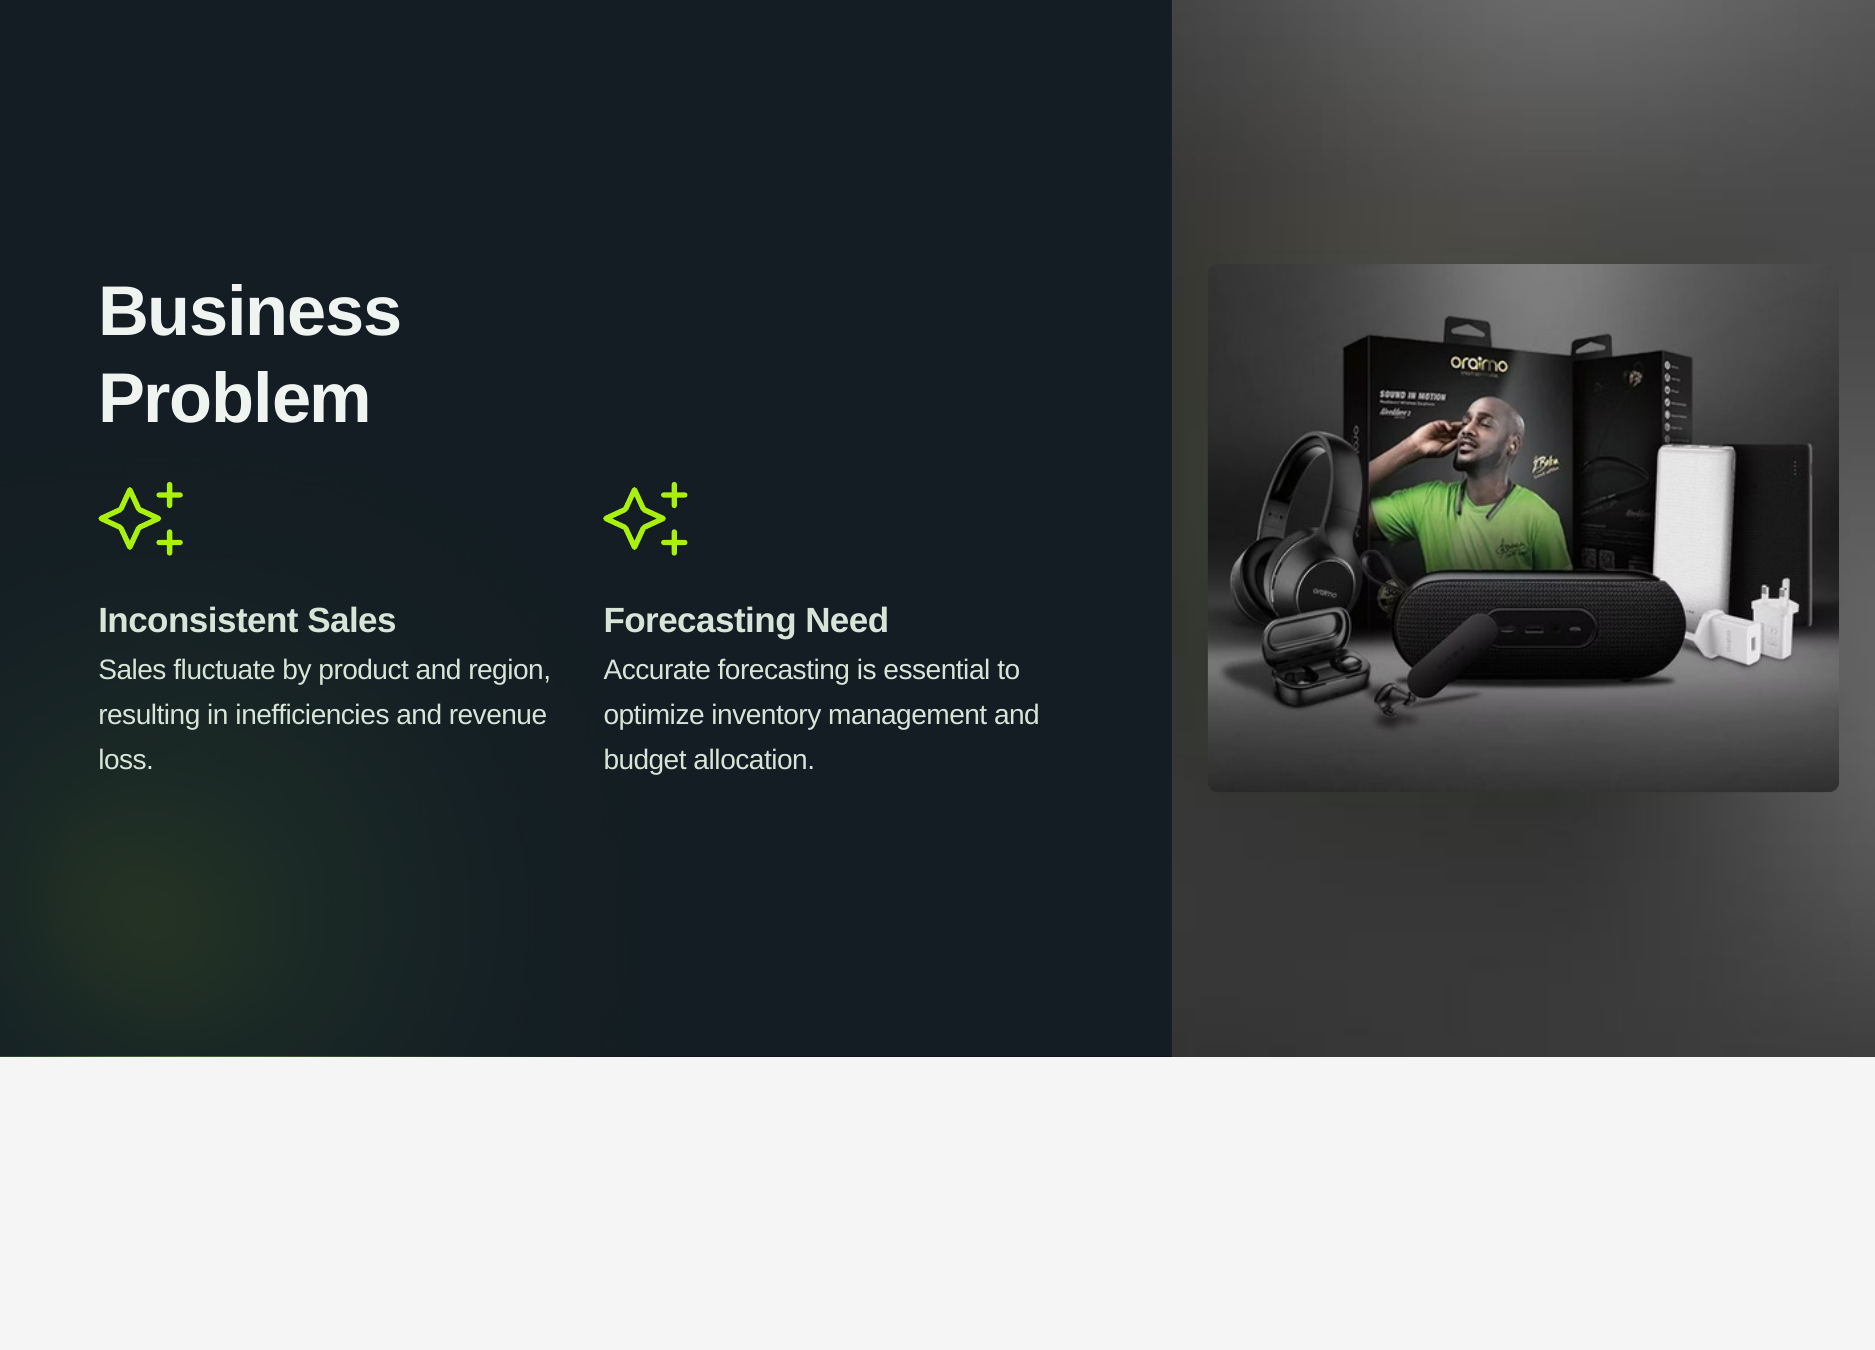

Business Problem

Inconsistent Sales
Sales fluctuate by product and region, resulting in inefficiencies and revenue loss.
Forecasting Need
Accurate forecasting is essential to optimize inventory management and budget allocation.